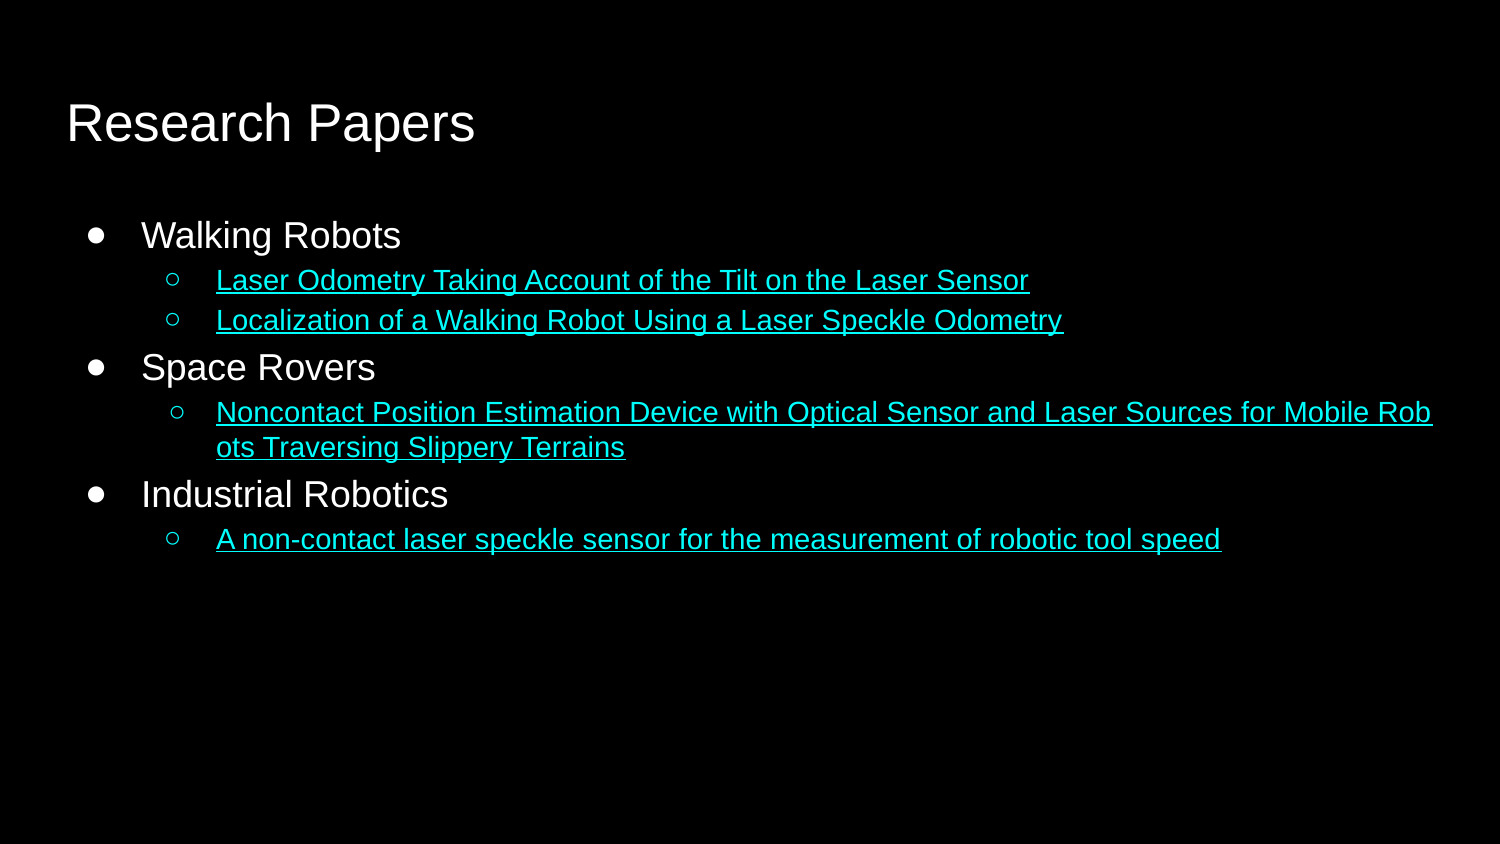

# Research Papers
Walking Robots
Laser Odometry Taking Account of the Tilt on the Laser Sensor
Localization of a Walking Robot Using a Laser Speckle Odometry
Space Rovers
Noncontact Position Estimation Device with Optical Sensor and Laser Sources for Mobile Robots Traversing Slippery Terrains
Industrial Robotics
A non-contact laser speckle sensor for the measurement of robotic tool speed